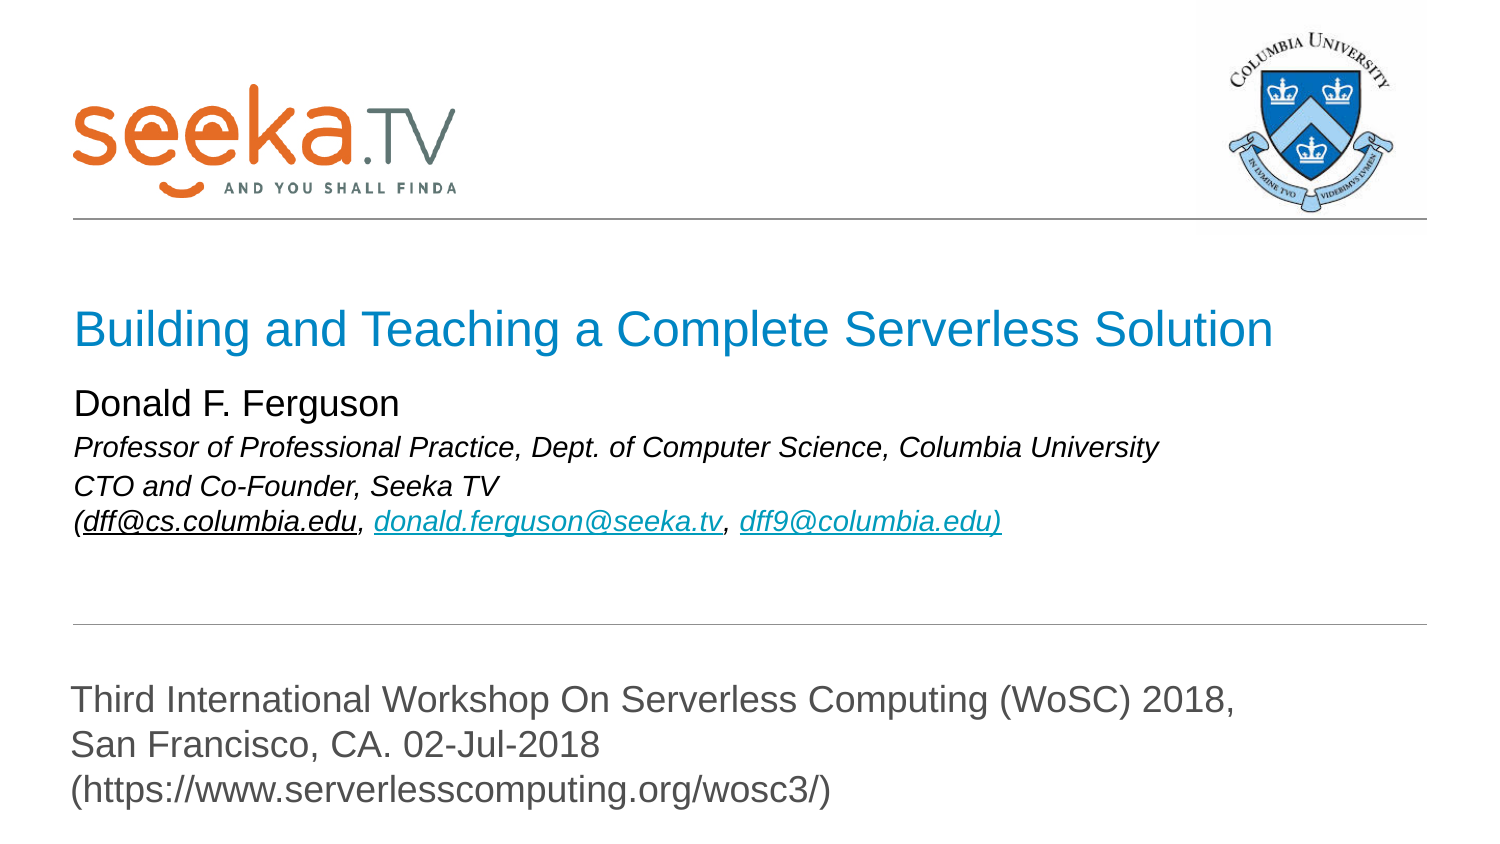

# Building and Teaching a Complete Serverless Solution
Donald F. Ferguson
Professor of Professional Practice, Dept. of Computer Science, Columbia University
CTO and Co-Founder, Seeka TV
(dff@cs.columbia.edu, donald.ferguson@seeka.tv, dff9@columbia.edu)
Third International Workshop On Serverless Computing (WoSC) 2018,
San Francisco, CA. 02-Jul-2018
(https://www.serverlesscomputing.org/wosc3/)